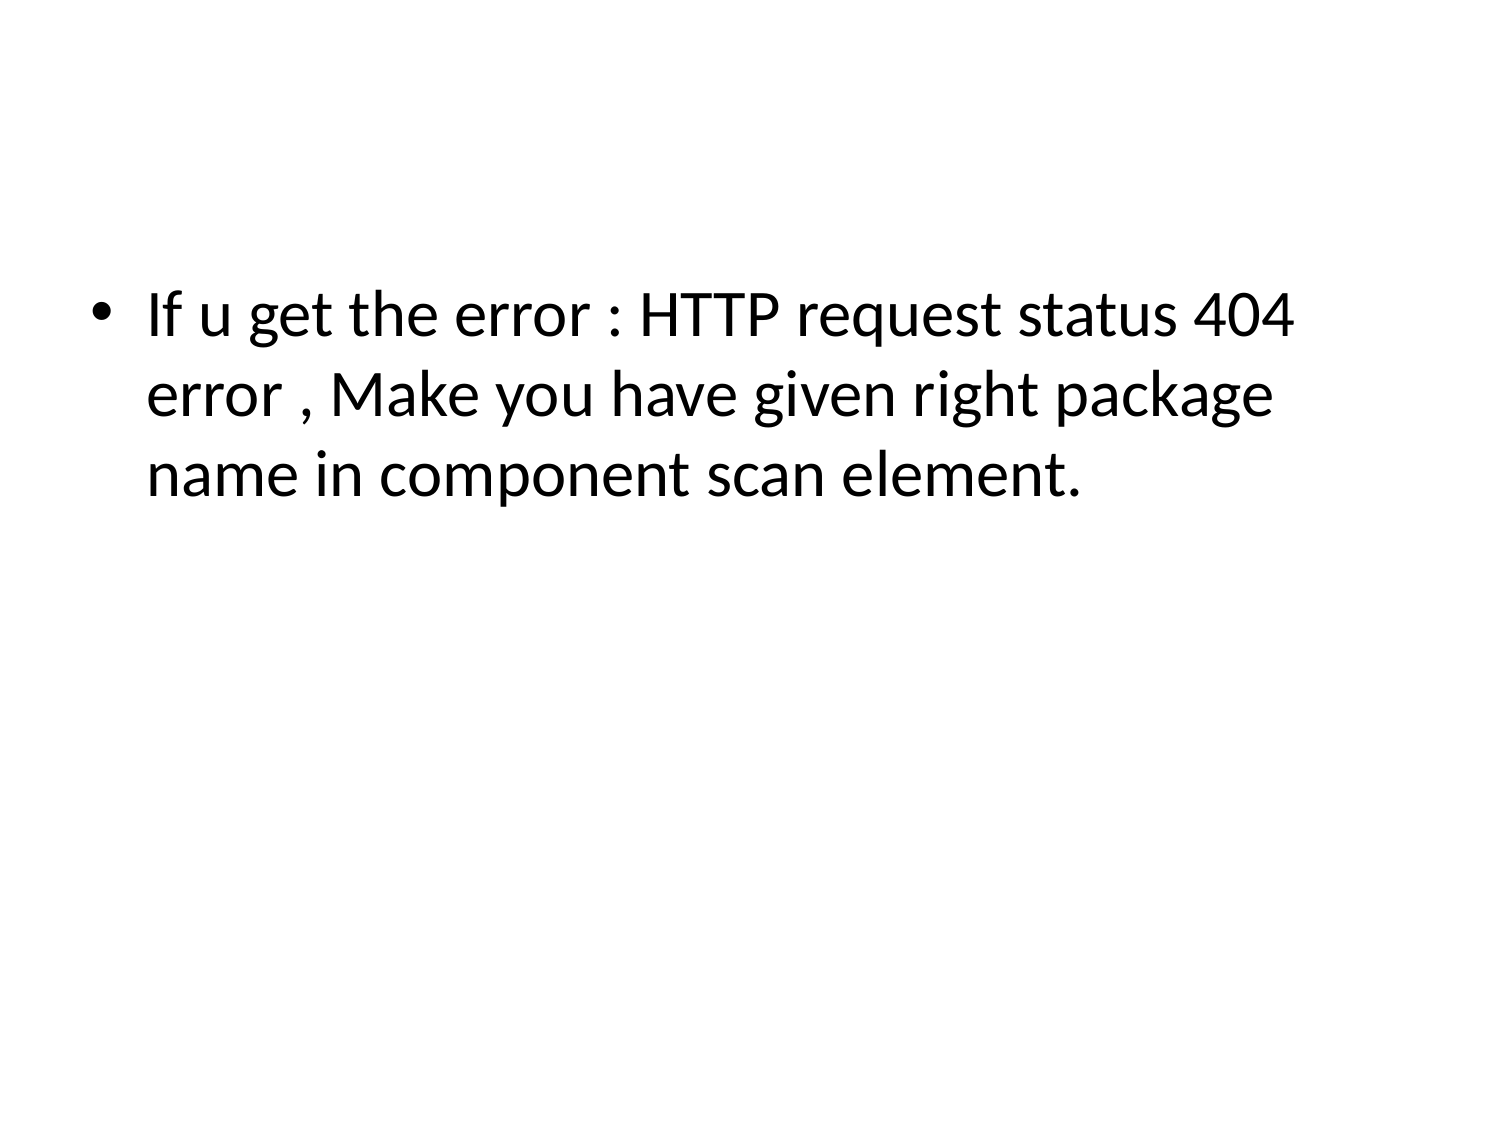

#
If u get the error : HTTP request status 404 error , Make you have given right package name in component scan element.